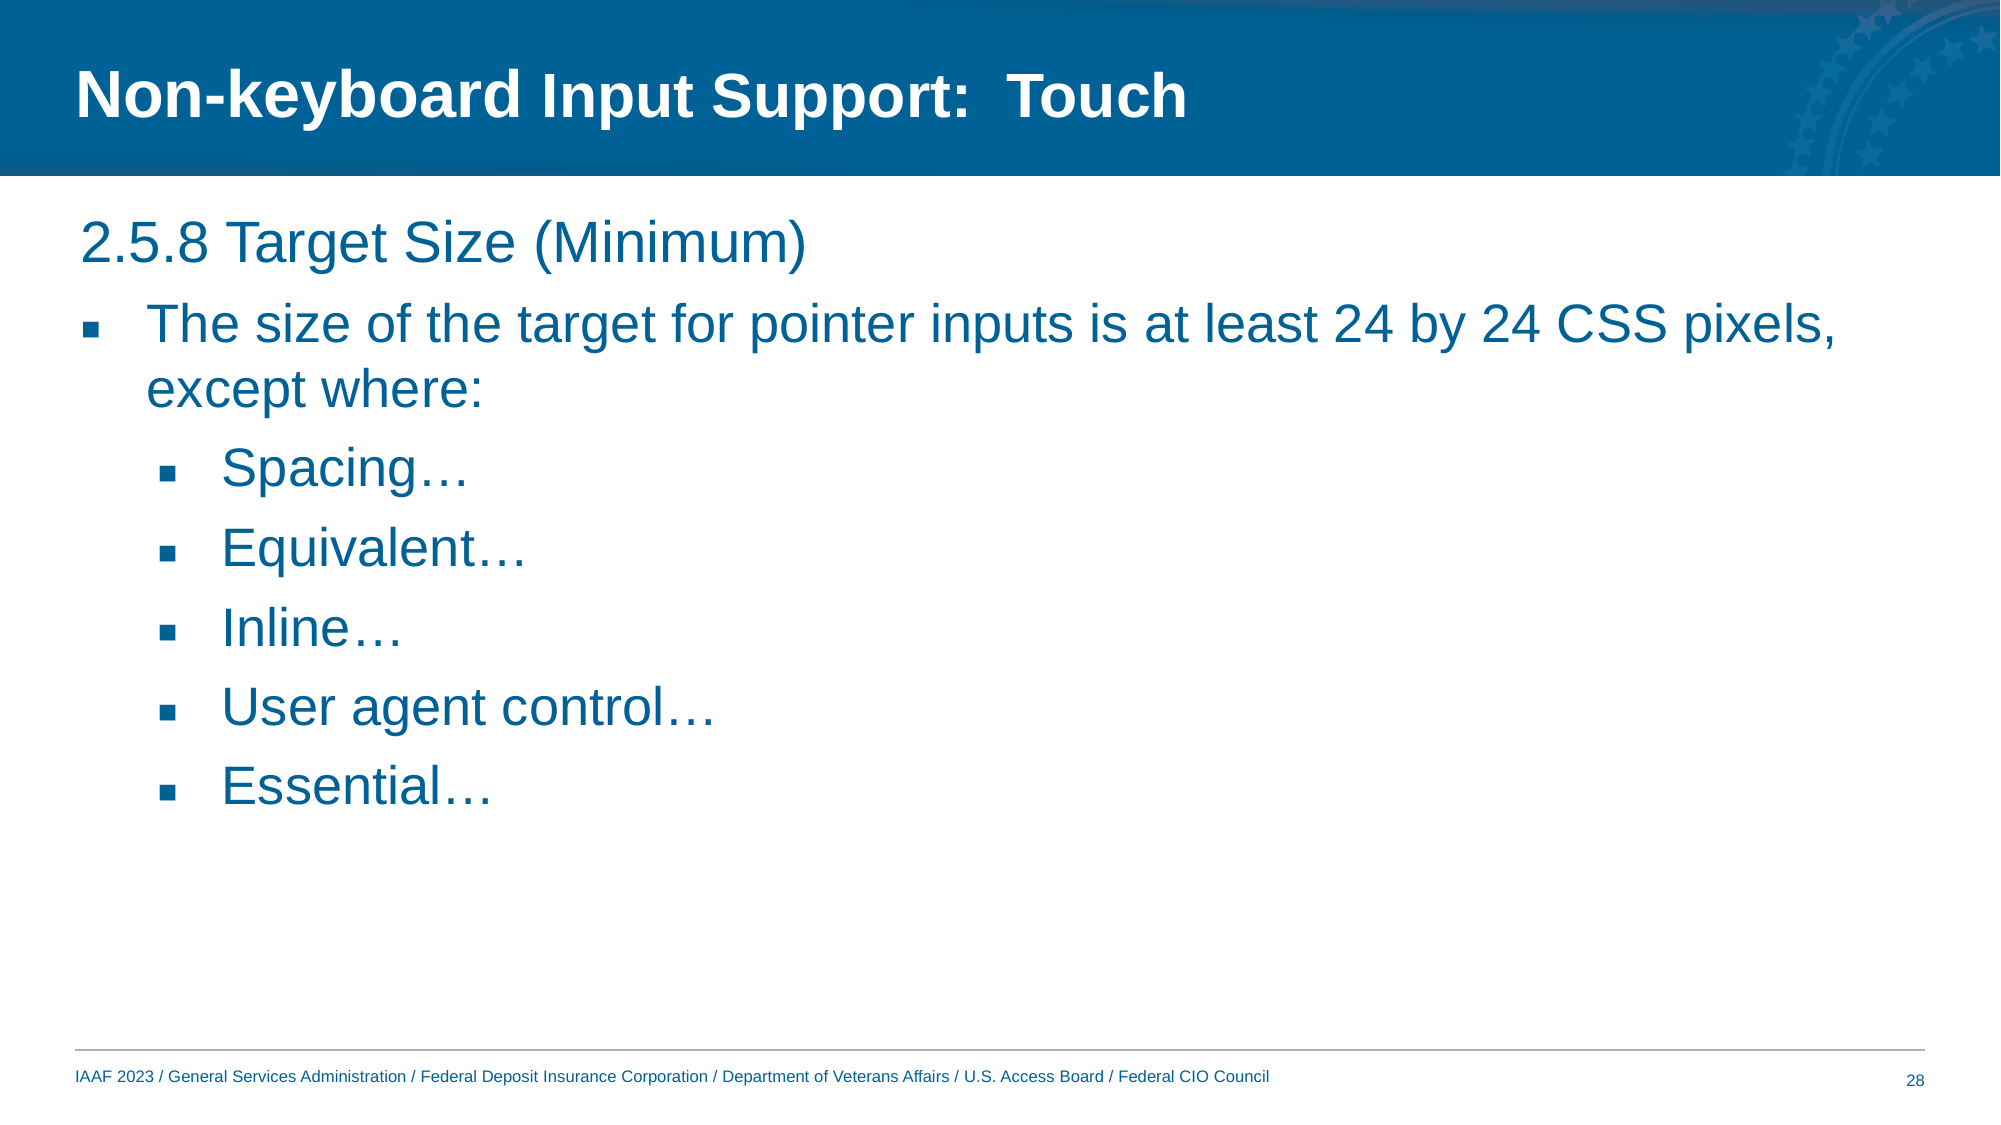

# Non-keyboard Input Support:  Touch
2.5.8 Target Size (Minimum)
The size of the target for pointer inputs is at least 24 by 24 CSS pixels, except where:
Spacing…
Equivalent…
Inline…
User agent control…
Essential…
28